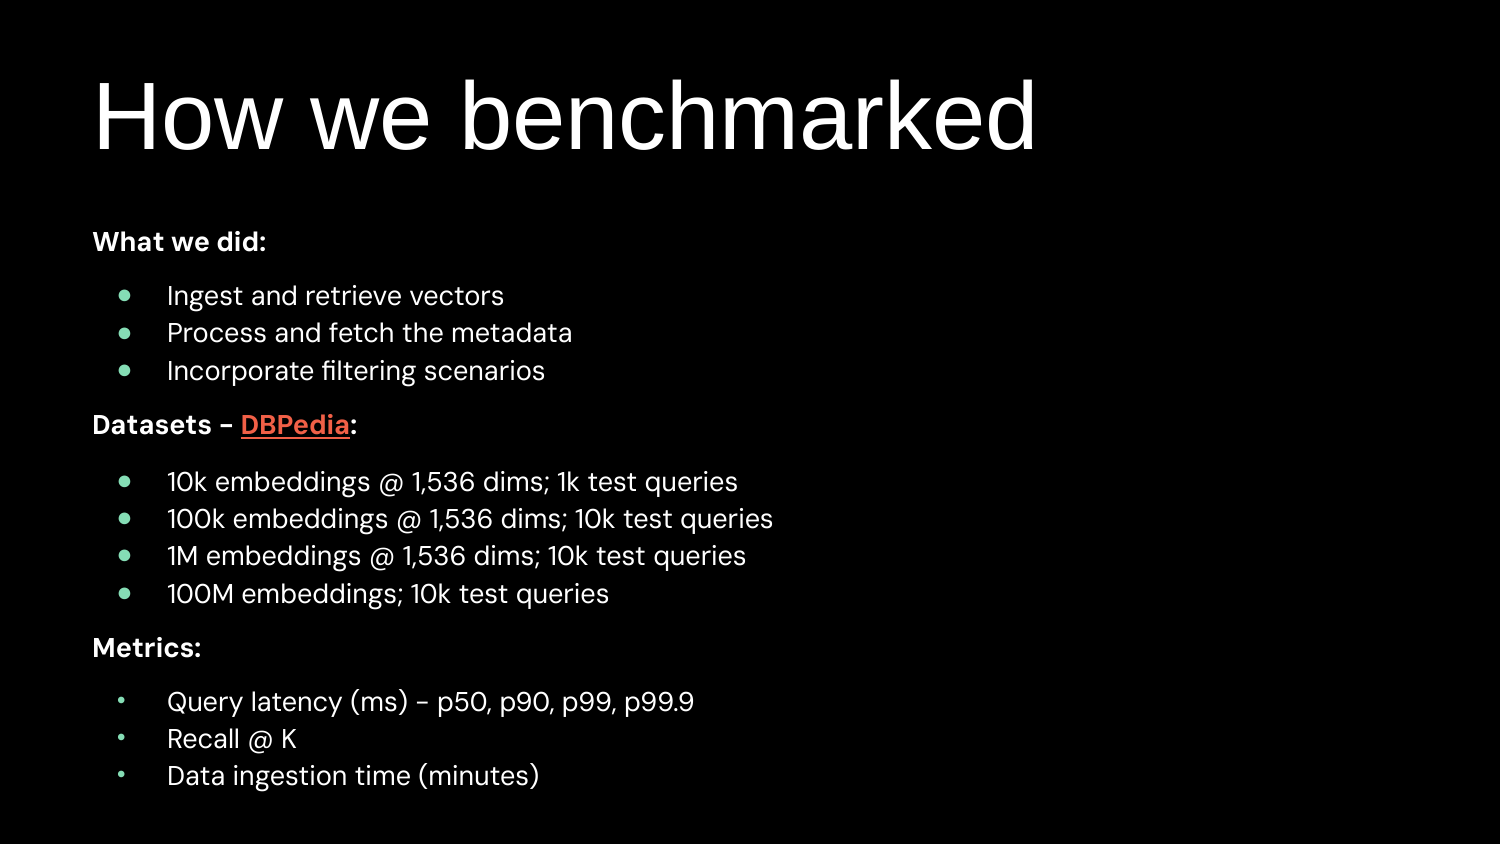

# How we benchmarked
What we did:
Ingest and retrieve vectors
Process and fetch the metadata
Incorporate filtering scenarios
Datasets - DBPedia:
10k embeddings @ 1,536 dims; 1k test queries
100k embeddings @ 1,536 dims; 10k test queries
1M embeddings @ 1,536 dims; 10k test queries
100M embeddings; 10k test queries
Metrics:
Query latency (ms) - p50, p90, p99, p99.9
Recall @ K
Data ingestion time (minutes)